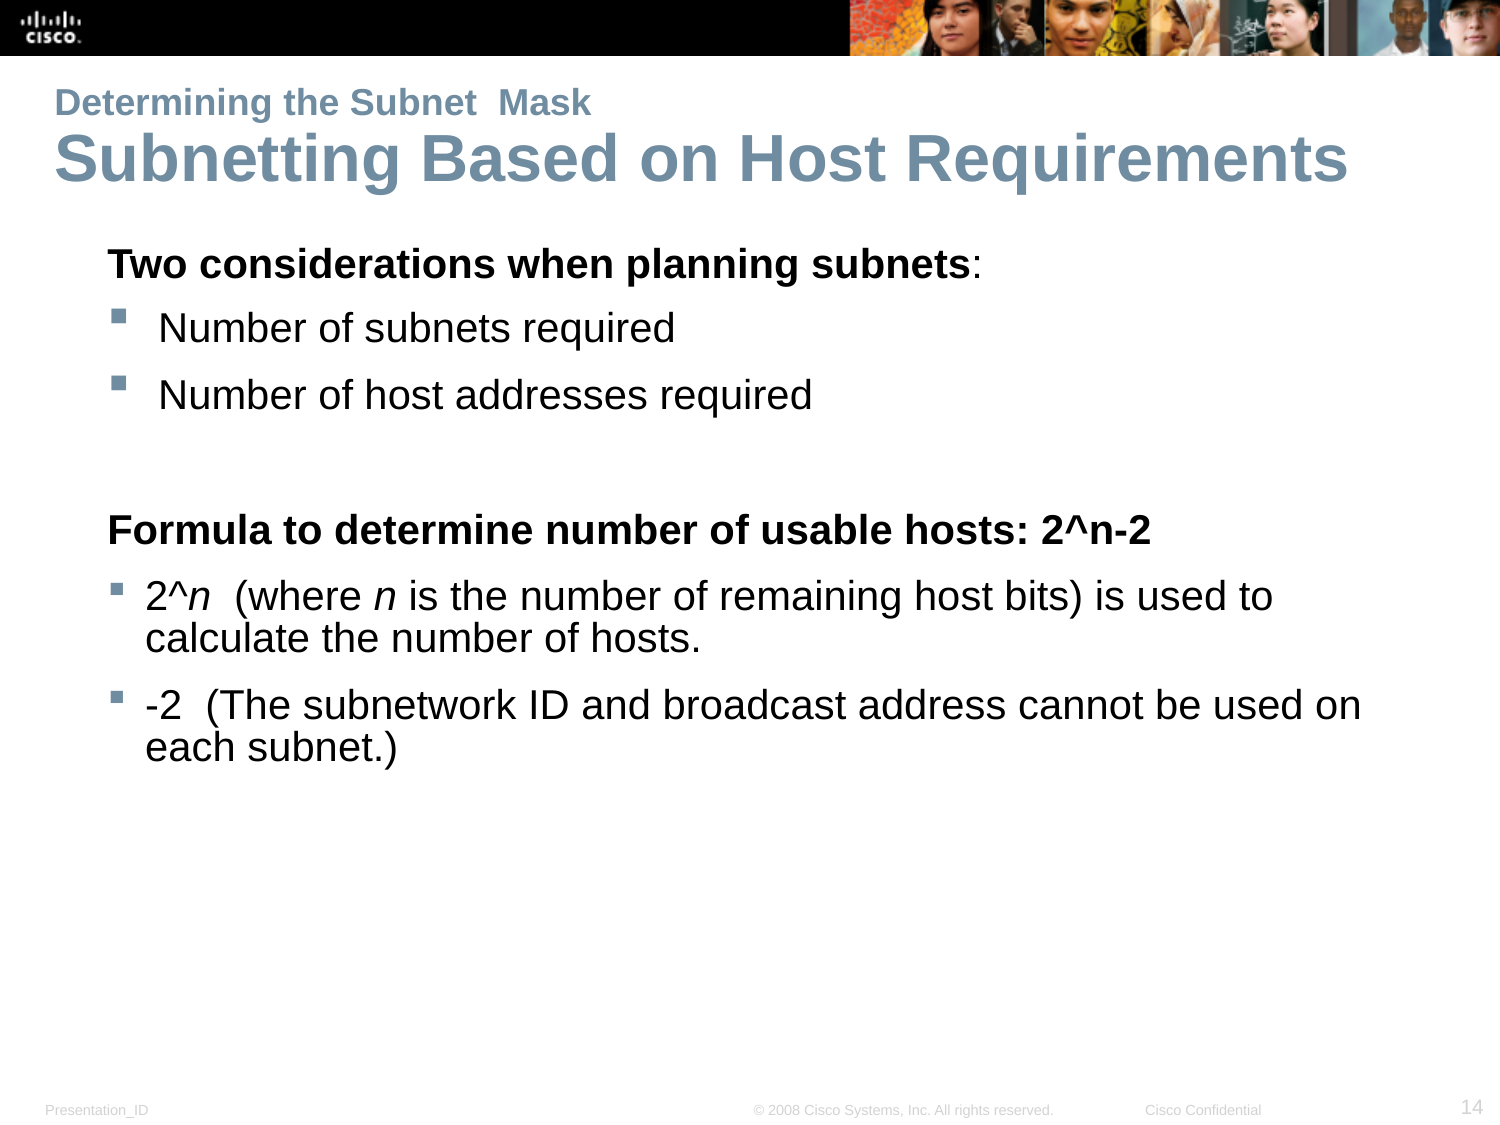

# Determining the Subnet  Mask Subnetting Based on Host Requirements
Two considerations when planning subnets:
  Number of subnets required
  Number of host addresses required

Formula to determine number of usable hosts: 2^n-2
2^n  (where n is the number of remaining host bits) is used to calculate the number of hosts.
-2  (The subnetwork ID and broadcast address cannot be used on each subnet.)